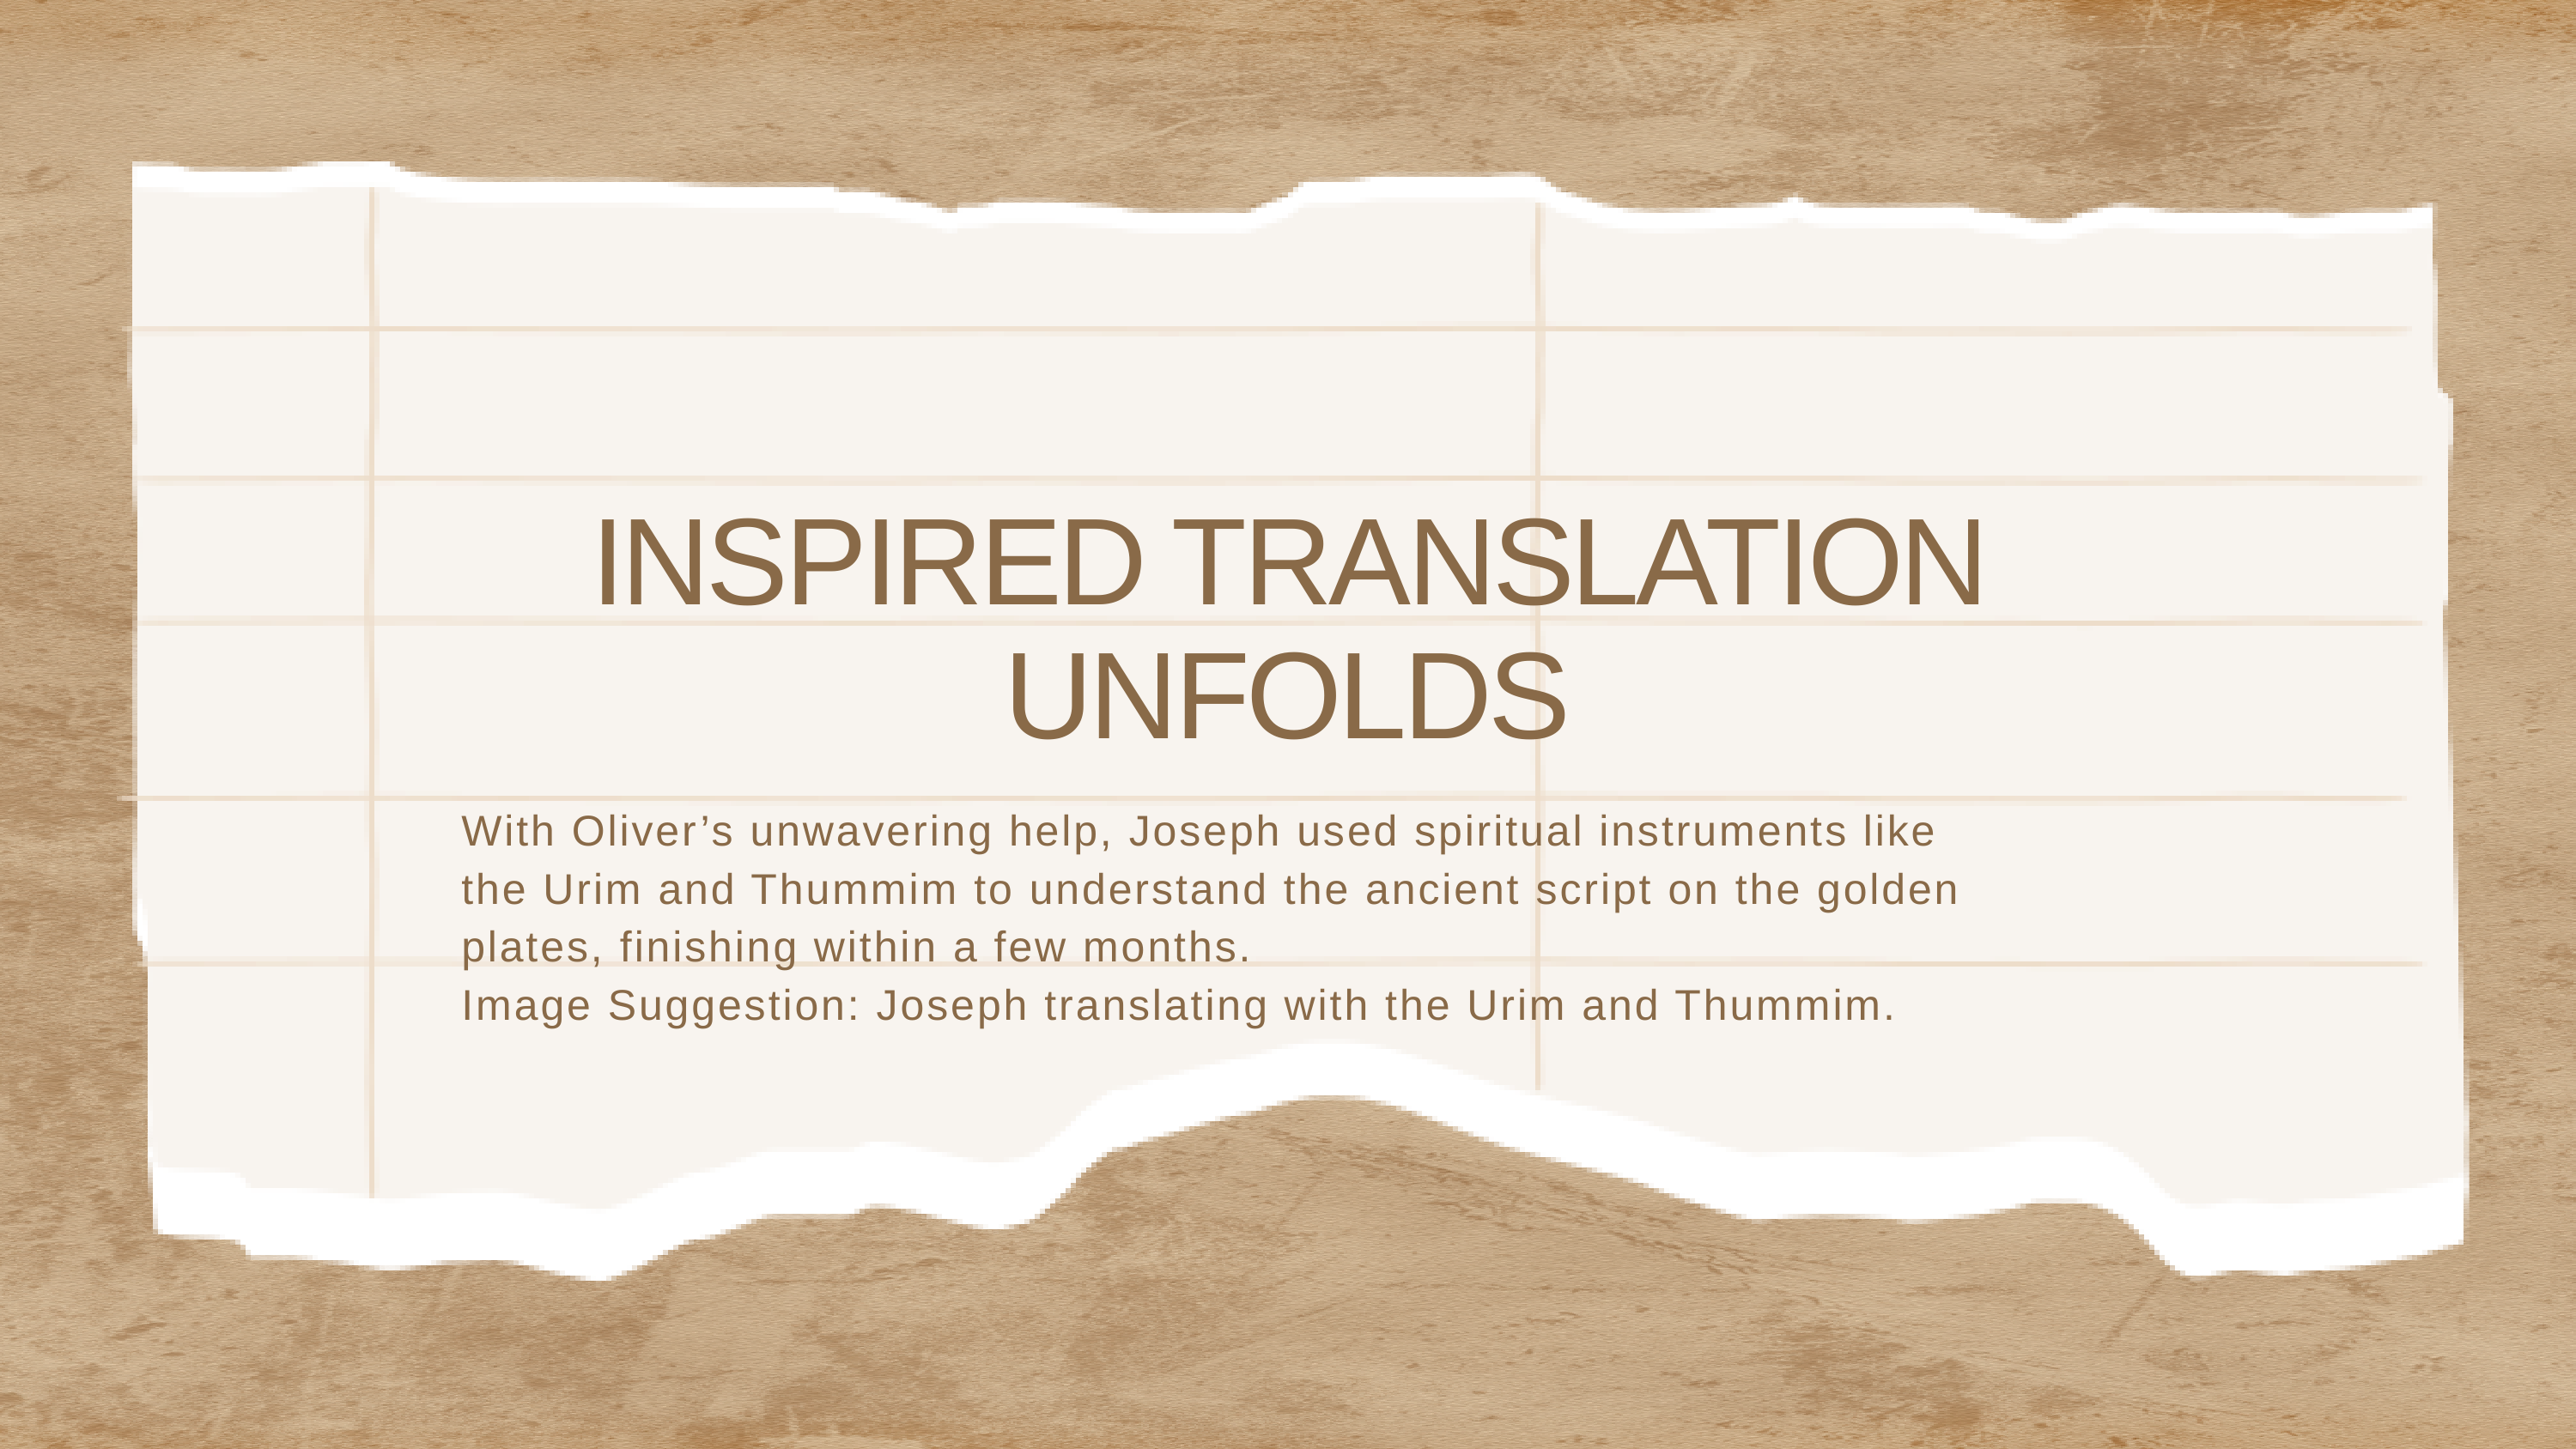

INSPIRED TRANSLATION UNFOLDS
With Oliver’s unwavering help, Joseph used spiritual instruments like the Urim and Thummim to understand the ancient script on the golden plates, finishing within a few months.
Image Suggestion: Joseph translating with the Urim and Thummim.